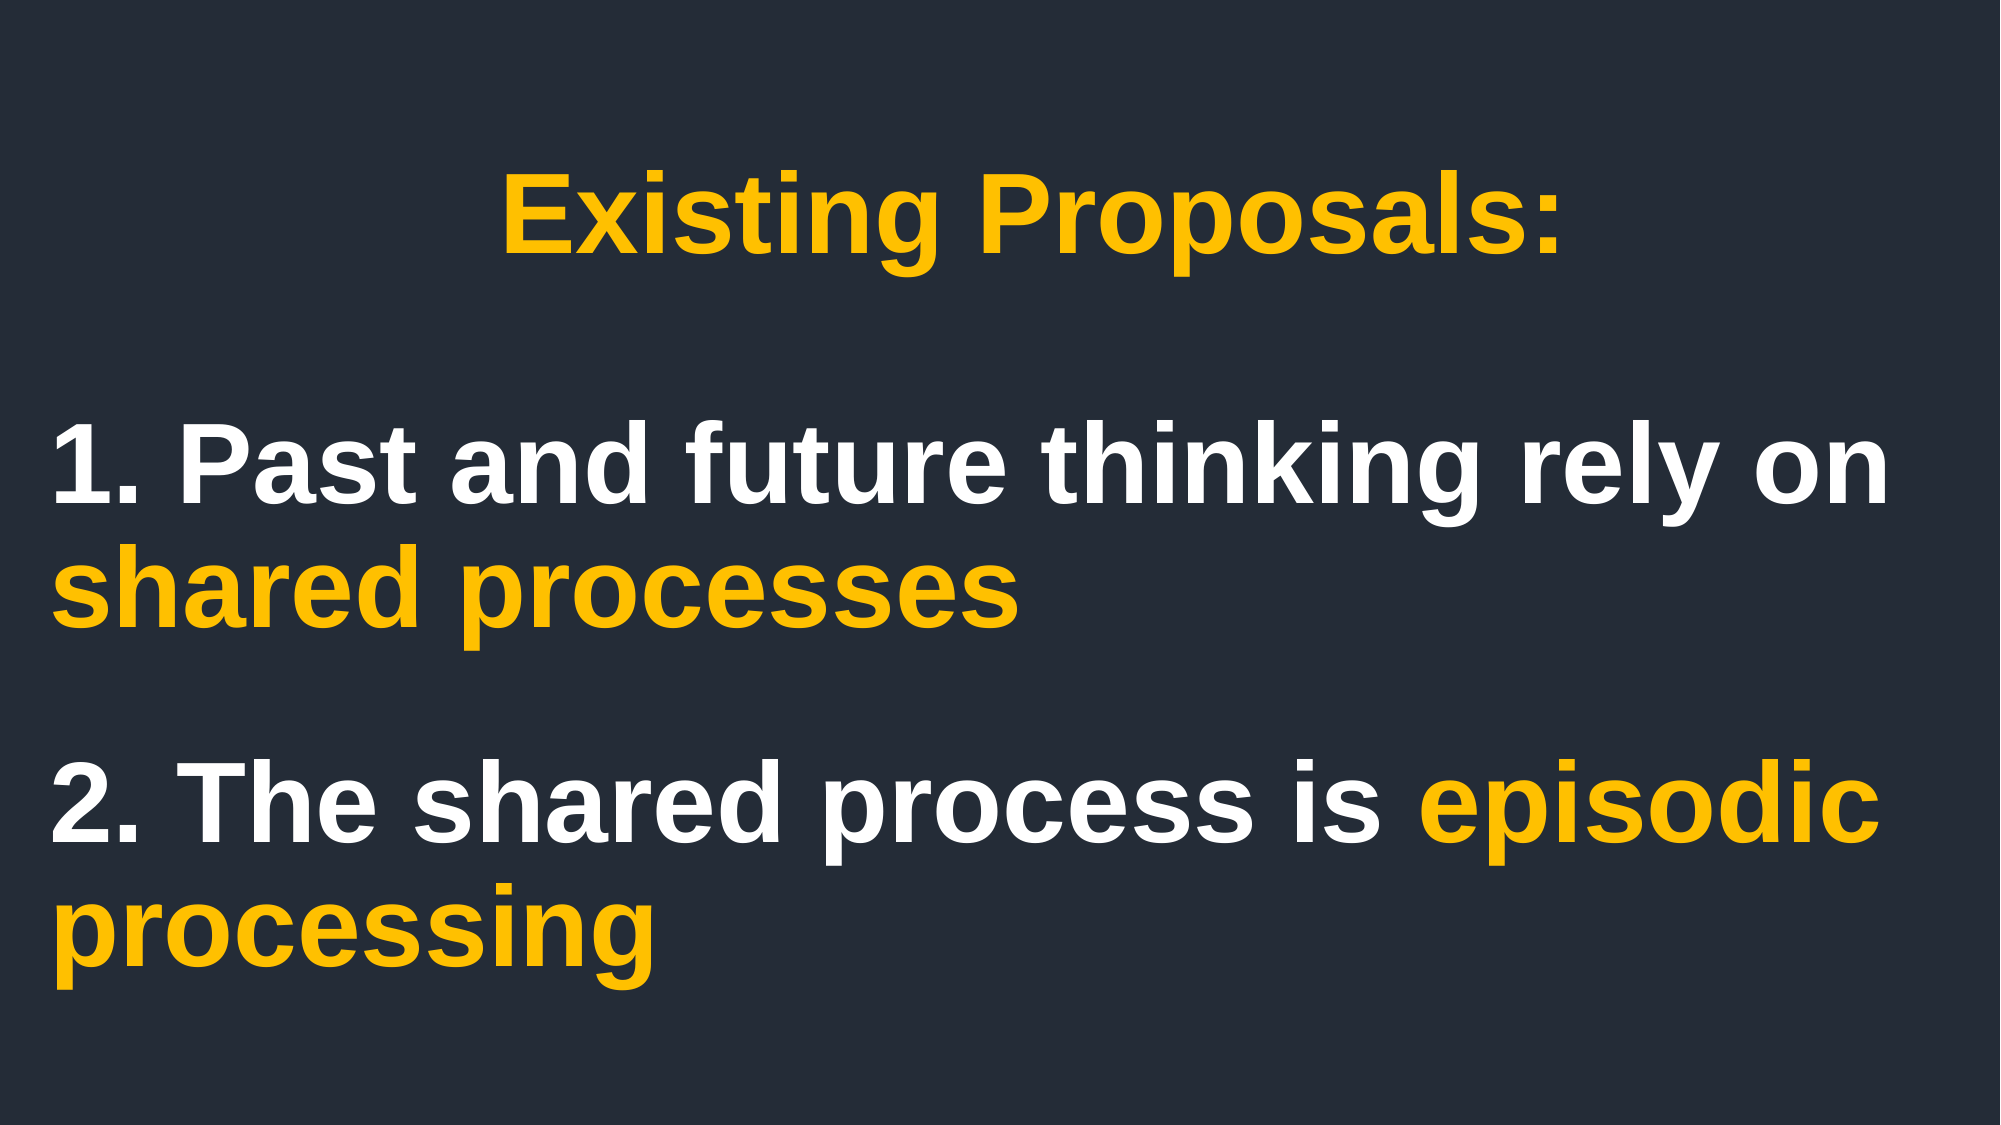

Existing Proposals:
1. Past and future thinking rely on shared processes
2. The shared process is episodic processing